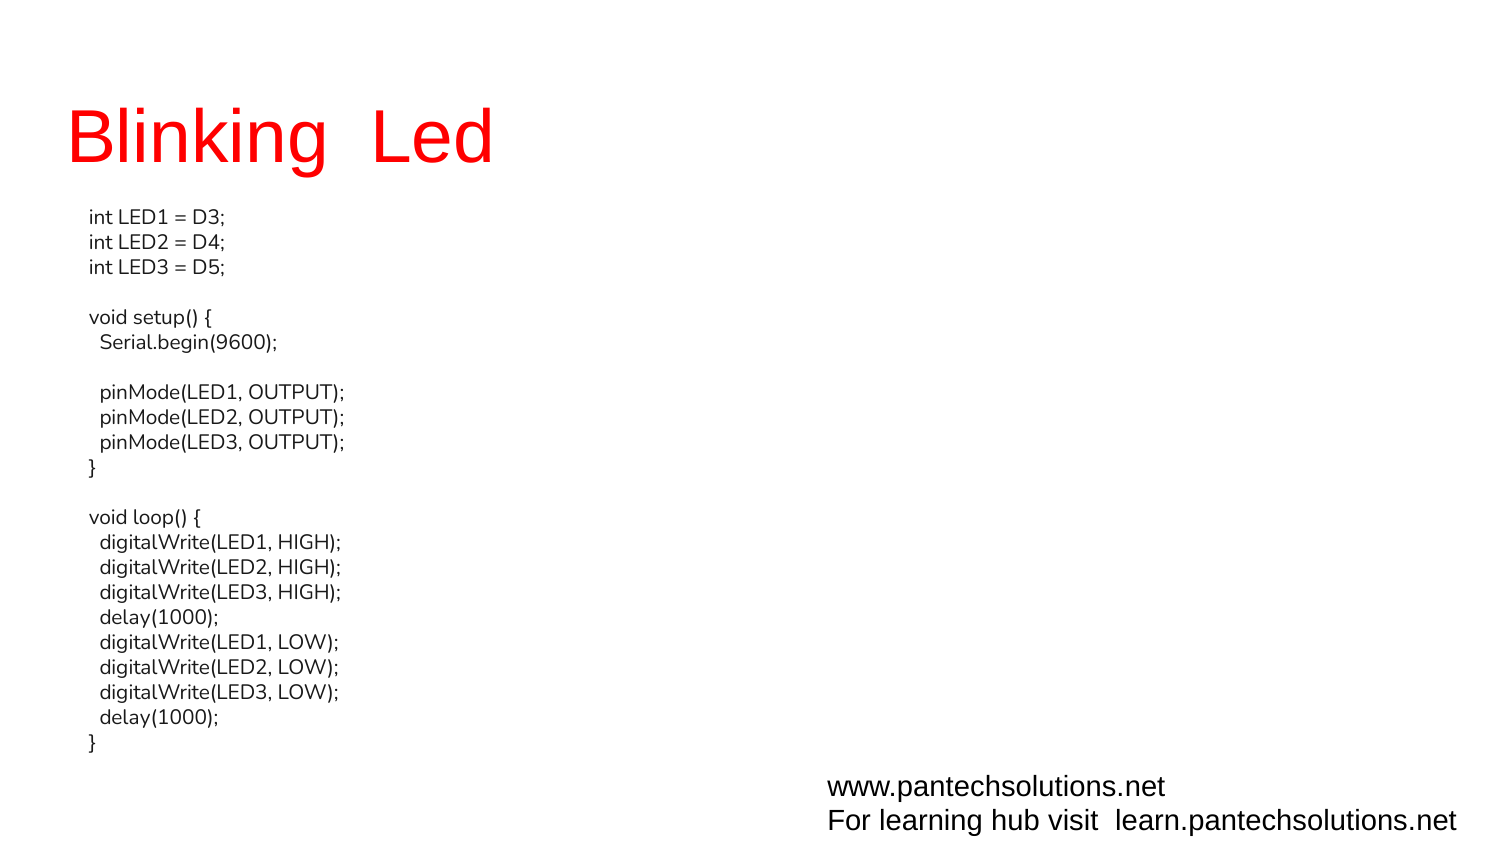

# Blinking  Led
int LED1 = D3;
int LED2 = D4;
int LED3 = D5;

void setup() {
  Serial.begin(9600);

  pinMode(LED1, OUTPUT);
  pinMode(LED2, OUTPUT);
  pinMode(LED3, OUTPUT);
}

void loop() {
  digitalWrite(LED1, HIGH);
  digitalWrite(LED2, HIGH);
  digitalWrite(LED3, HIGH);
  delay(1000);
  digitalWrite(LED1, LOW);
  digitalWrite(LED2, LOW);
  digitalWrite(LED3, LOW);
  delay(1000);
}
www.pantechsolutions.net
For learning hub visit  learn.pantechsolutions.net